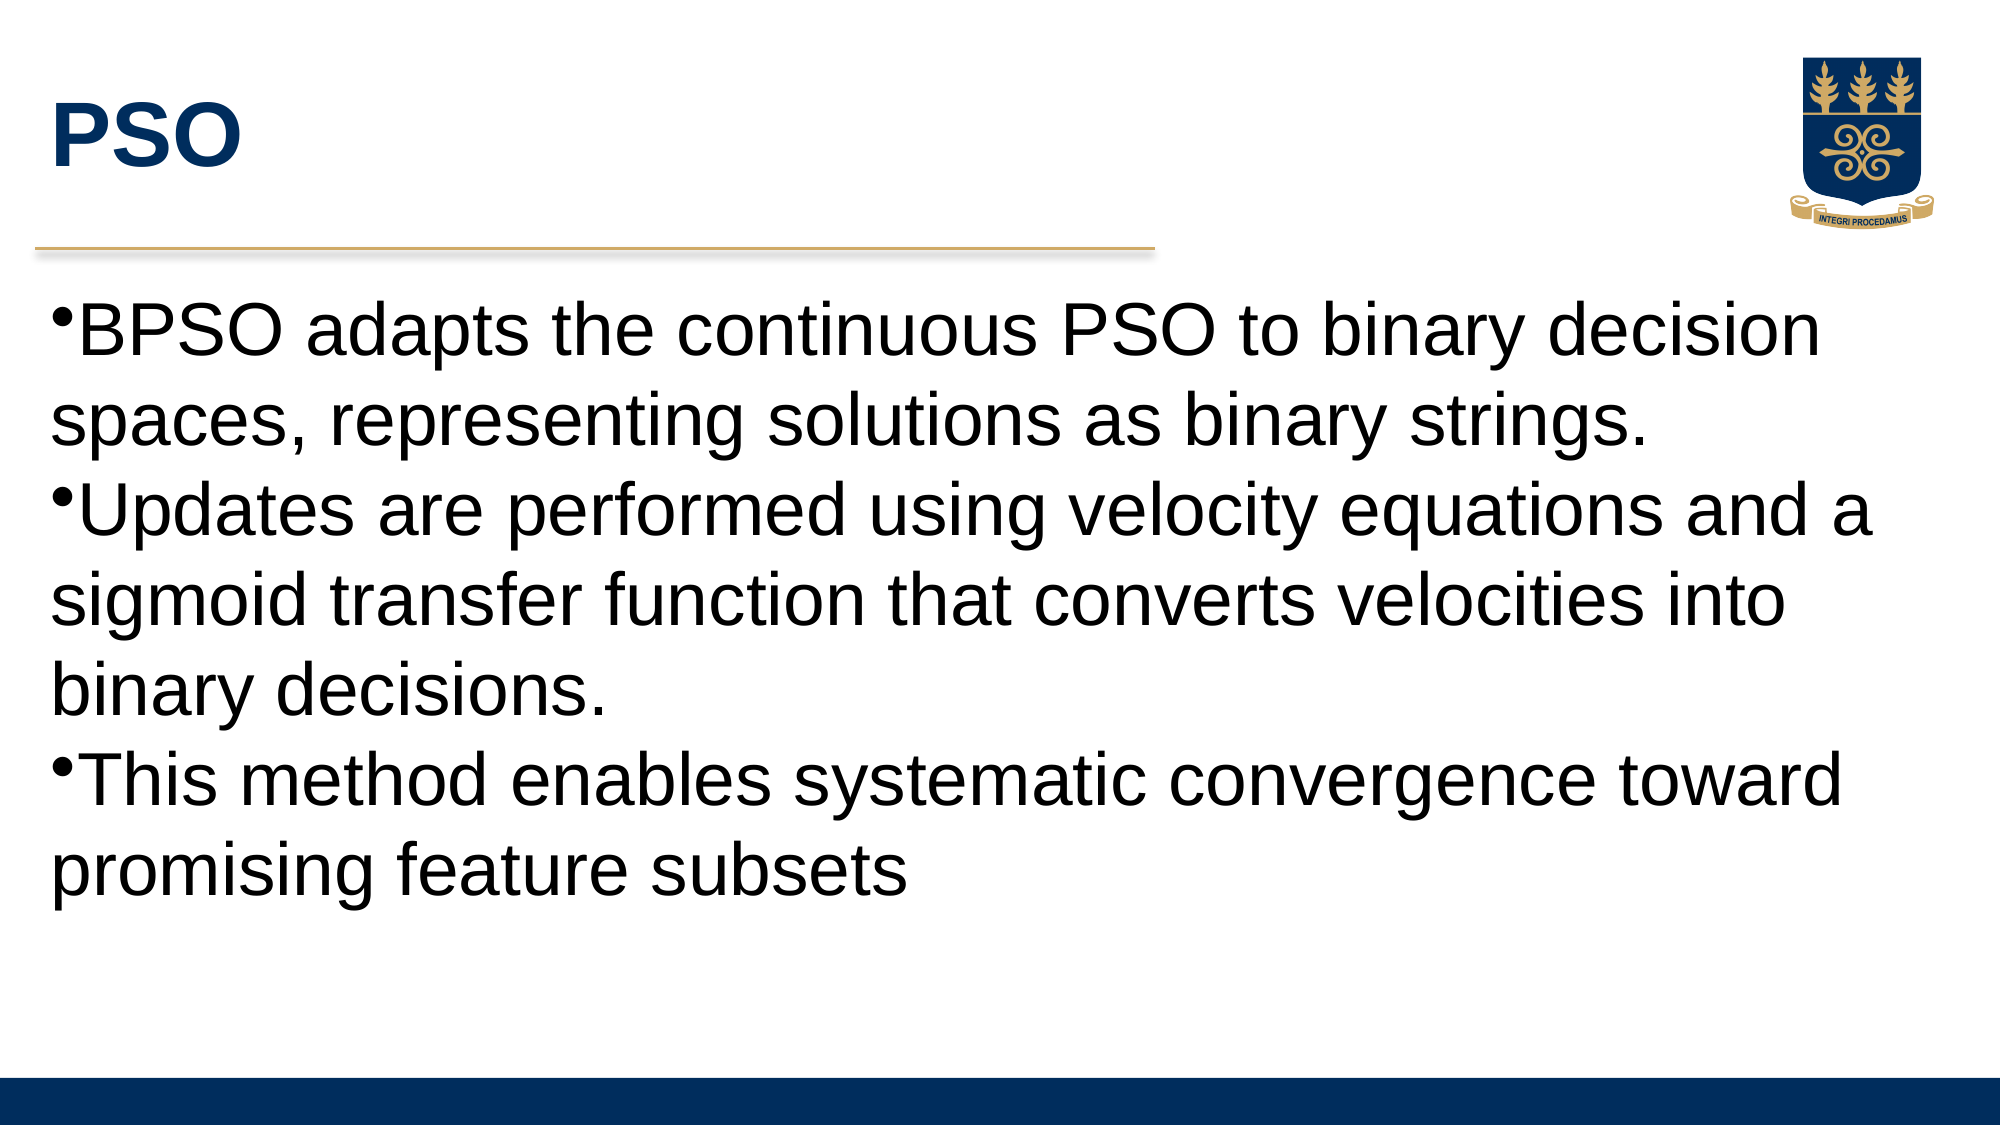

# PSO
BPSO adapts the continuous PSO to binary decision spaces, representing solutions as binary strings.
Updates are performed using velocity equations and a sigmoid transfer function that converts velocities into binary decisions.
This method enables systematic convergence toward promising feature subsets